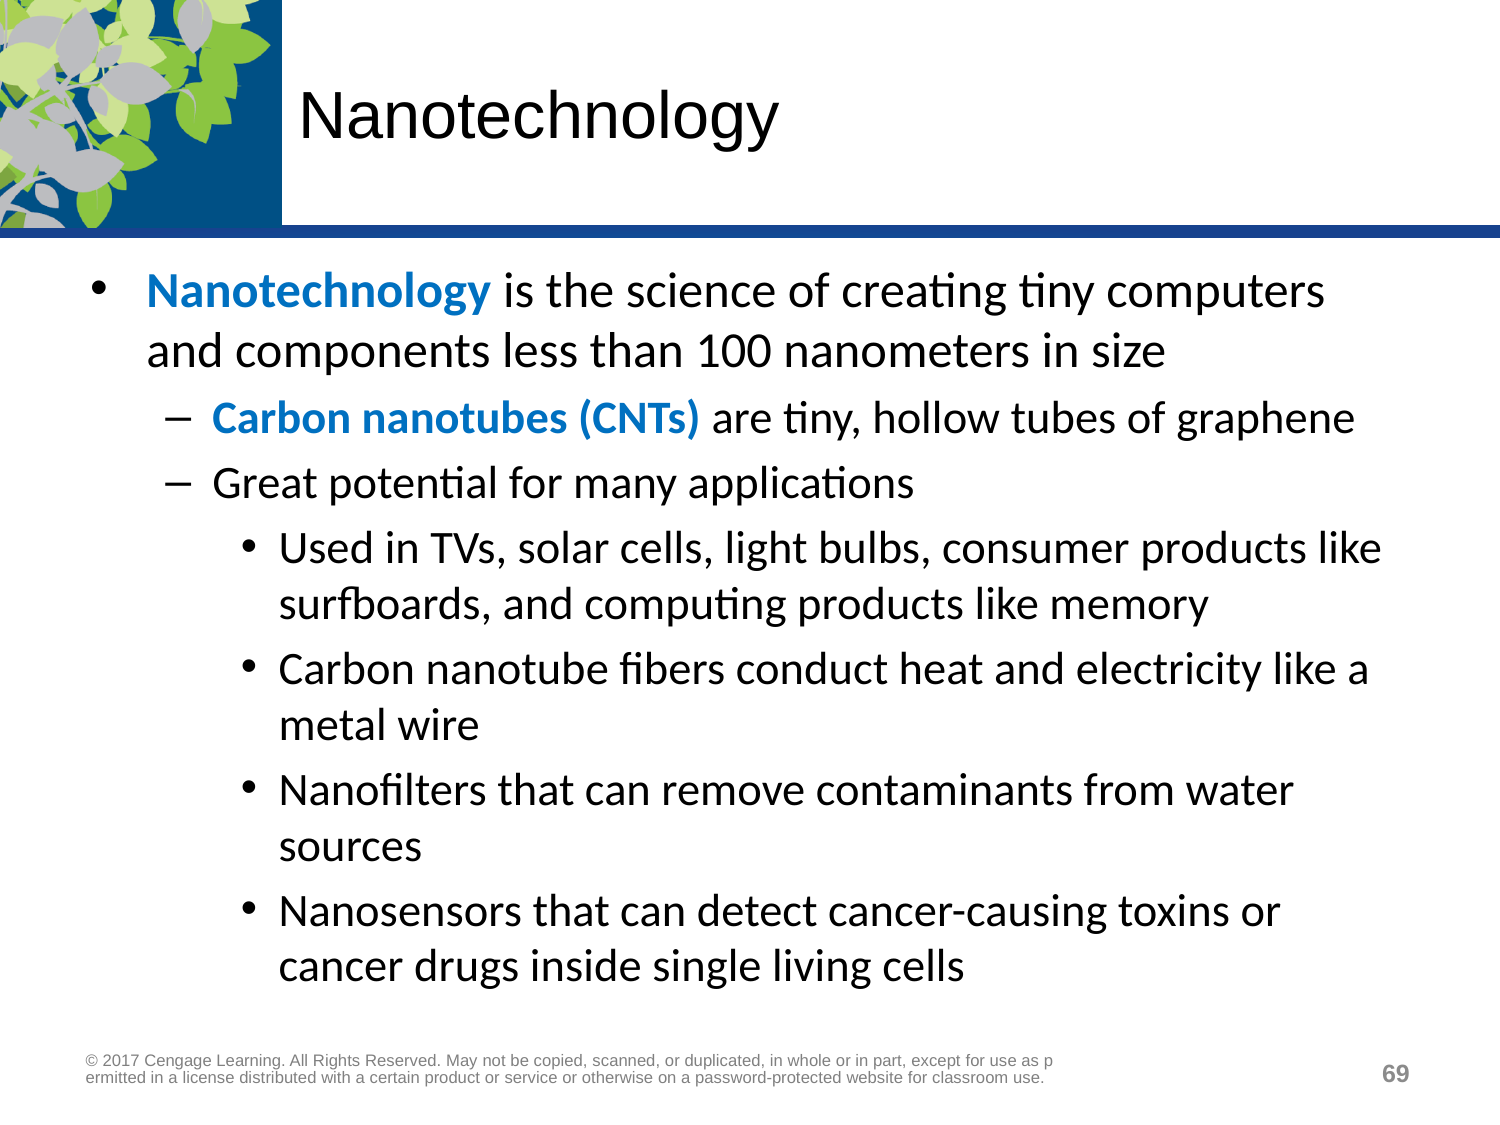

# Nanotechnology
Nanotechnology is the science of creating tiny computers and components less than 100 nanometers in size
Carbon nanotubes (CNTs) are tiny, hollow tubes of graphene
Great potential for many applications
Used in TVs, solar cells, light bulbs, consumer products like surfboards, and computing products like memory
Carbon nanotube fibers conduct heat and electricity like a metal wire
Nanofilters that can remove contaminants from water sources
Nanosensors that can detect cancer-causing toxins or cancer drugs inside single living cells
© 2017 Cengage Learning. All Rights Reserved. May not be copied, scanned, or duplicated, in whole or in part, except for use as permitted in a license distributed with a certain product or service or otherwise on a password-protected website for classroom use.
69